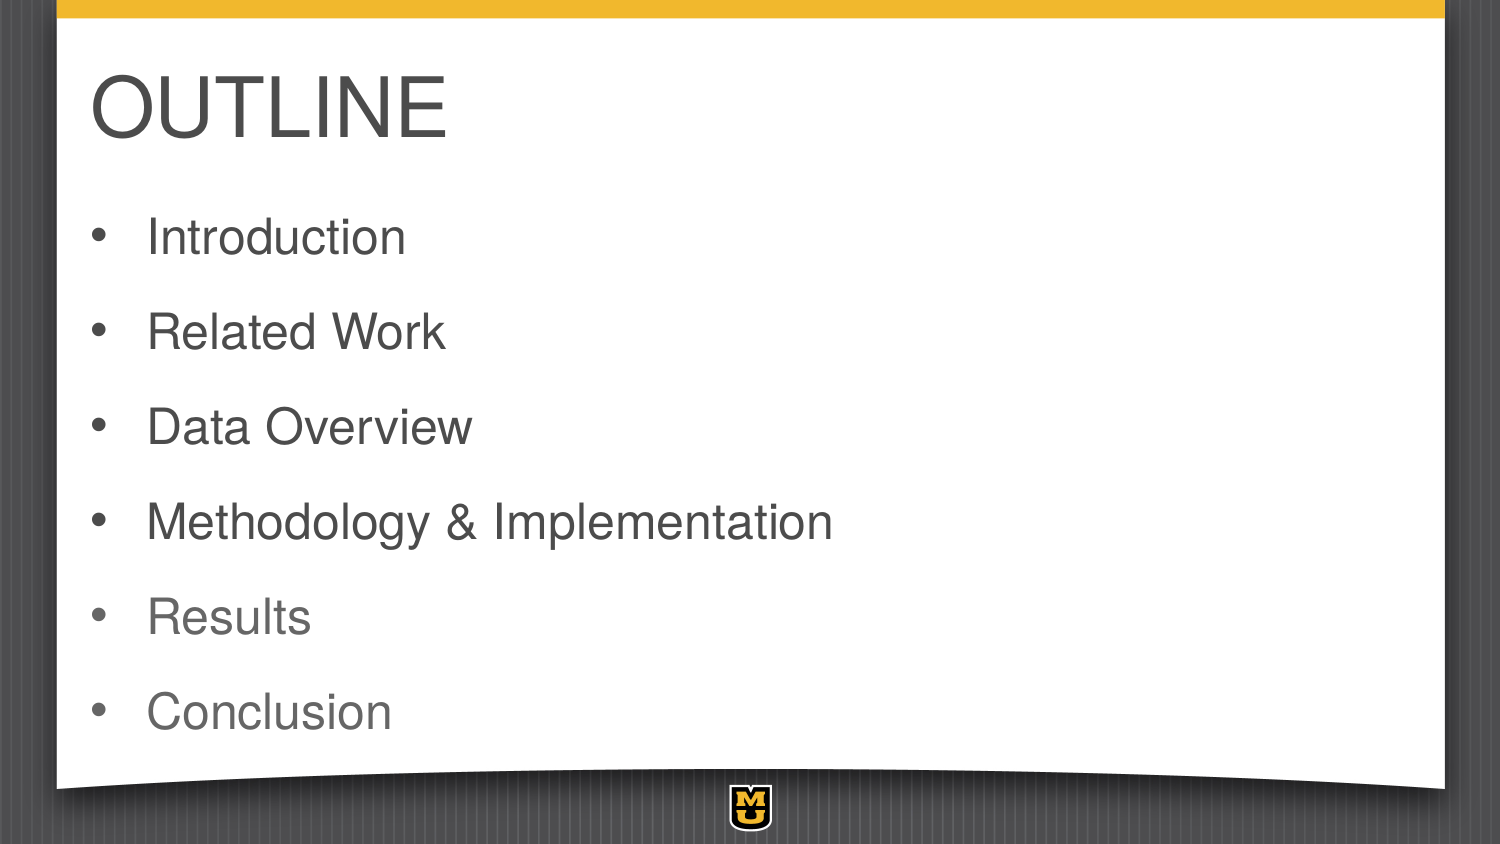

# OUTLINE
Introduction
Related Work
Data Overview
Methodology & Implementation
Results
Conclusion